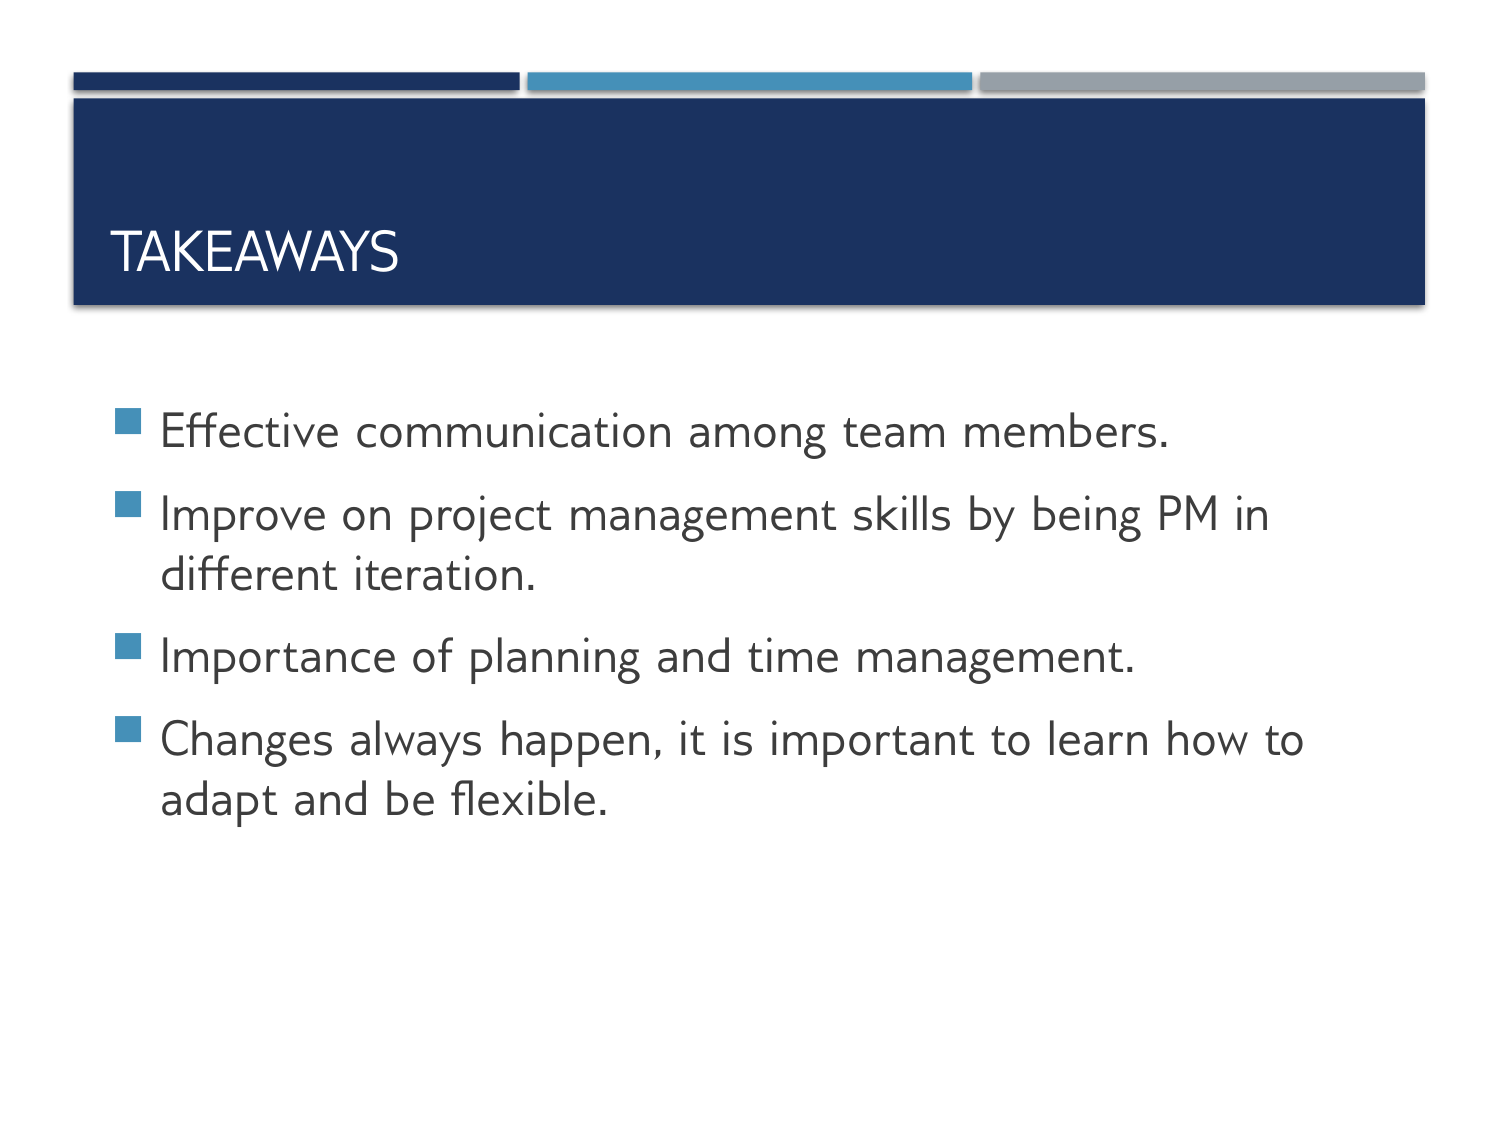

# TAKEAWAYS
Effective communication among team members.
Improve on project management skills by being PM in different iteration.
Importance of planning and time management.
Changes always happen, it is important to learn how to adapt and be flexible.